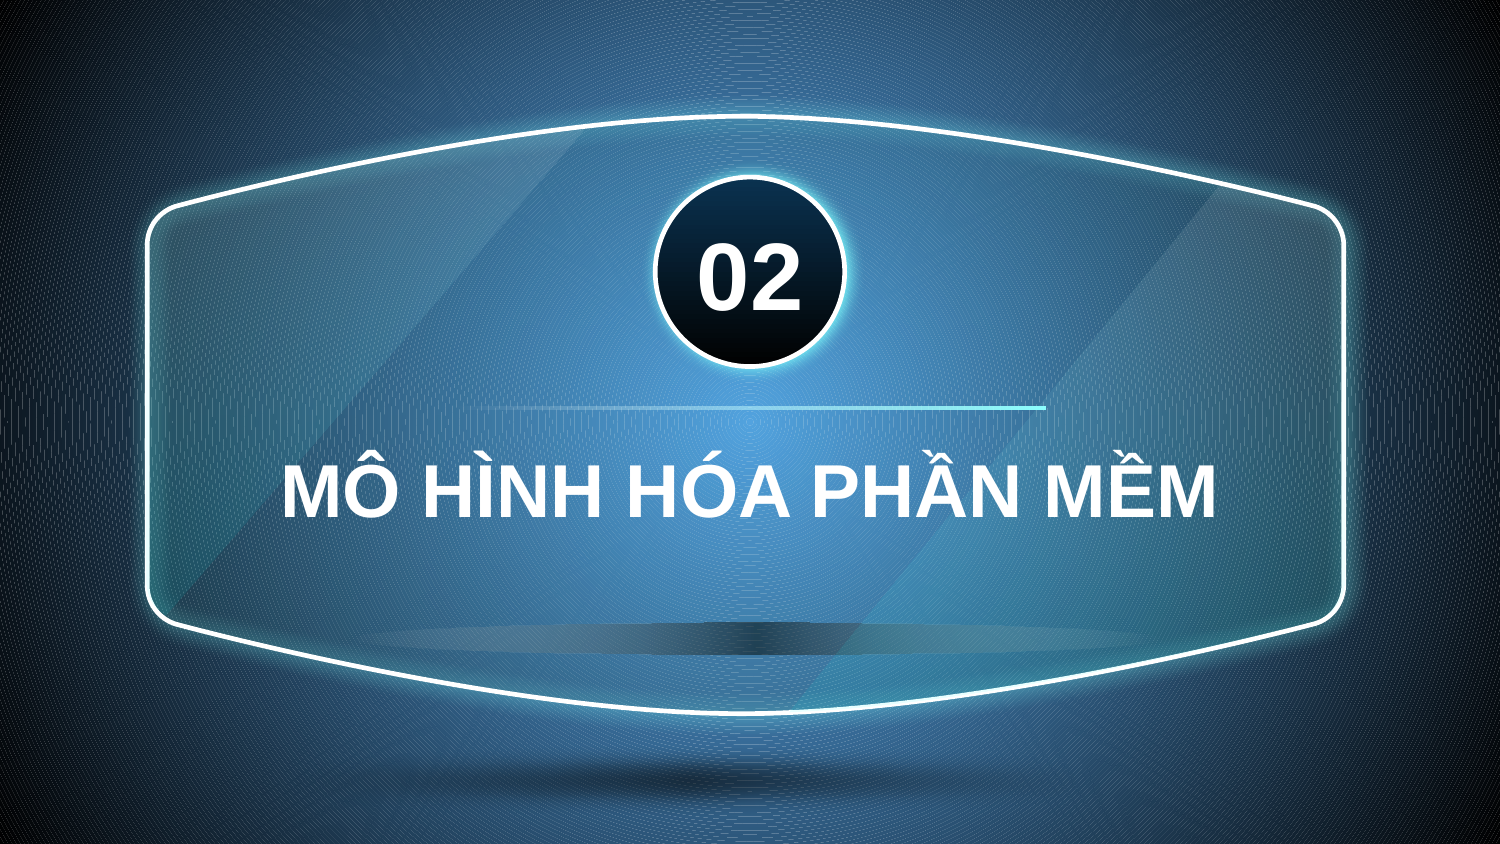

02

# MÔ HÌNH HÓA PHẦN MỀM